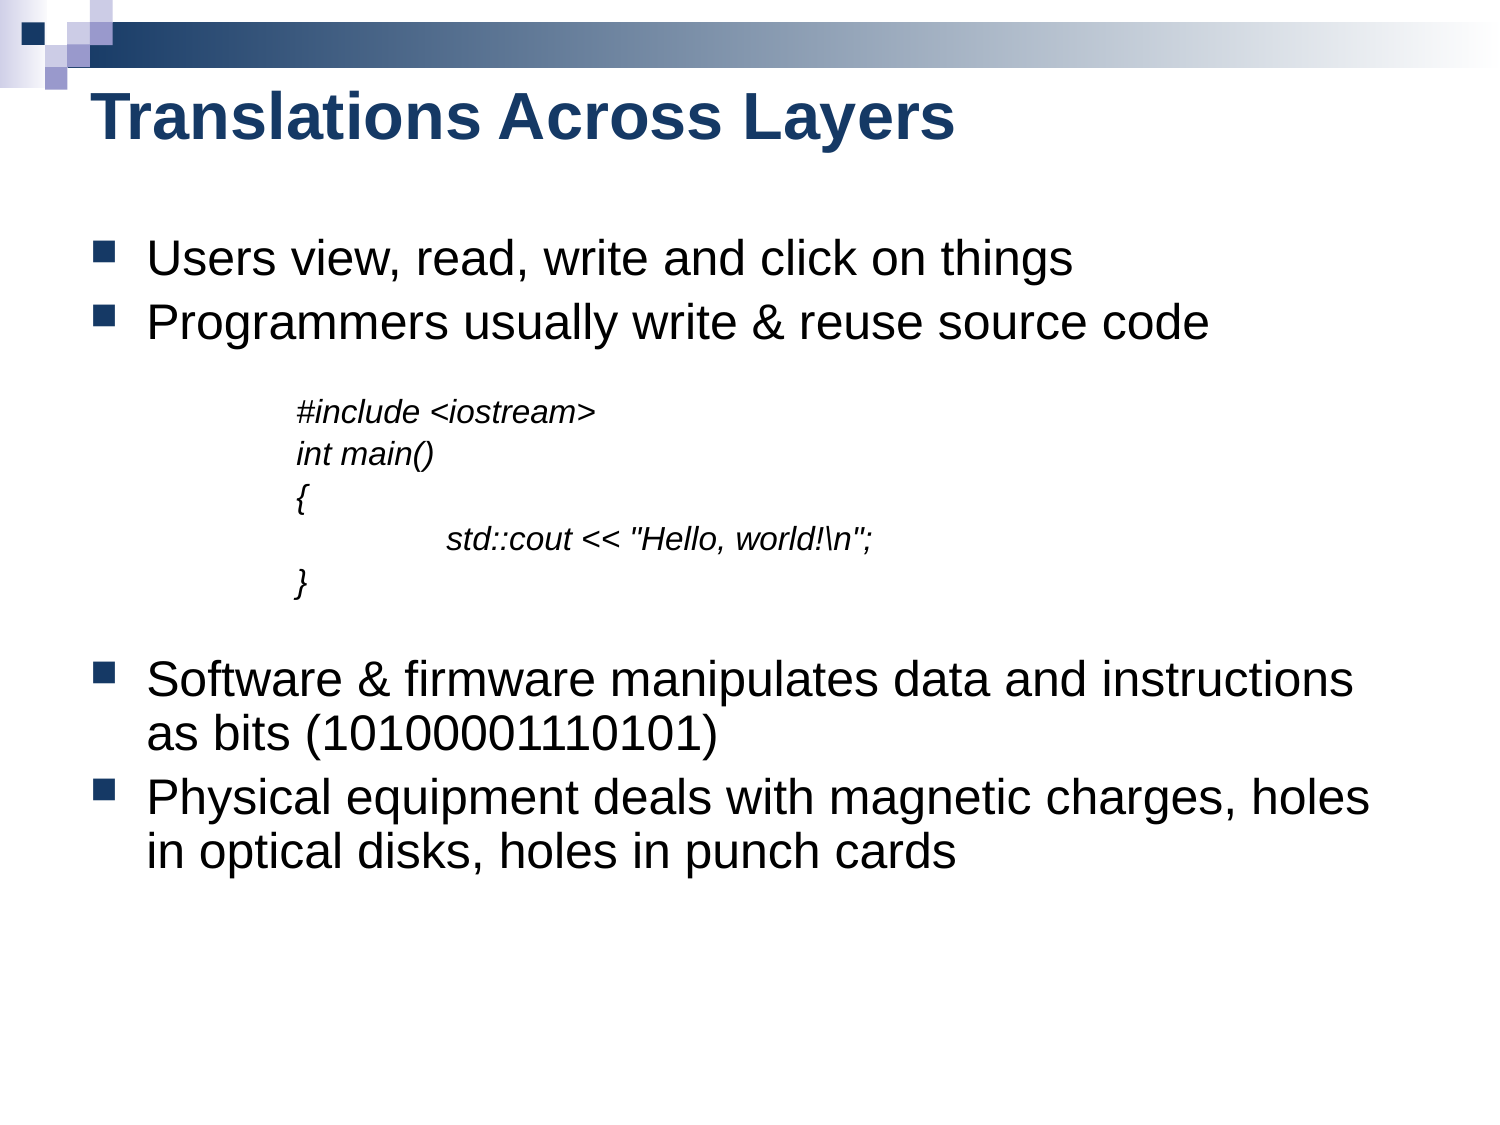

# Translations Across Layers
Users view, read, write and click on things
Programmers usually write & reuse source code

		#include <iostream>
		int main()
		{
			std::cout << "Hello, world!\n";
		}

Software & firmware manipulates data and instructions as bits (10100001110101)
Physical equipment deals with magnetic charges, holes in optical disks, holes in punch cards